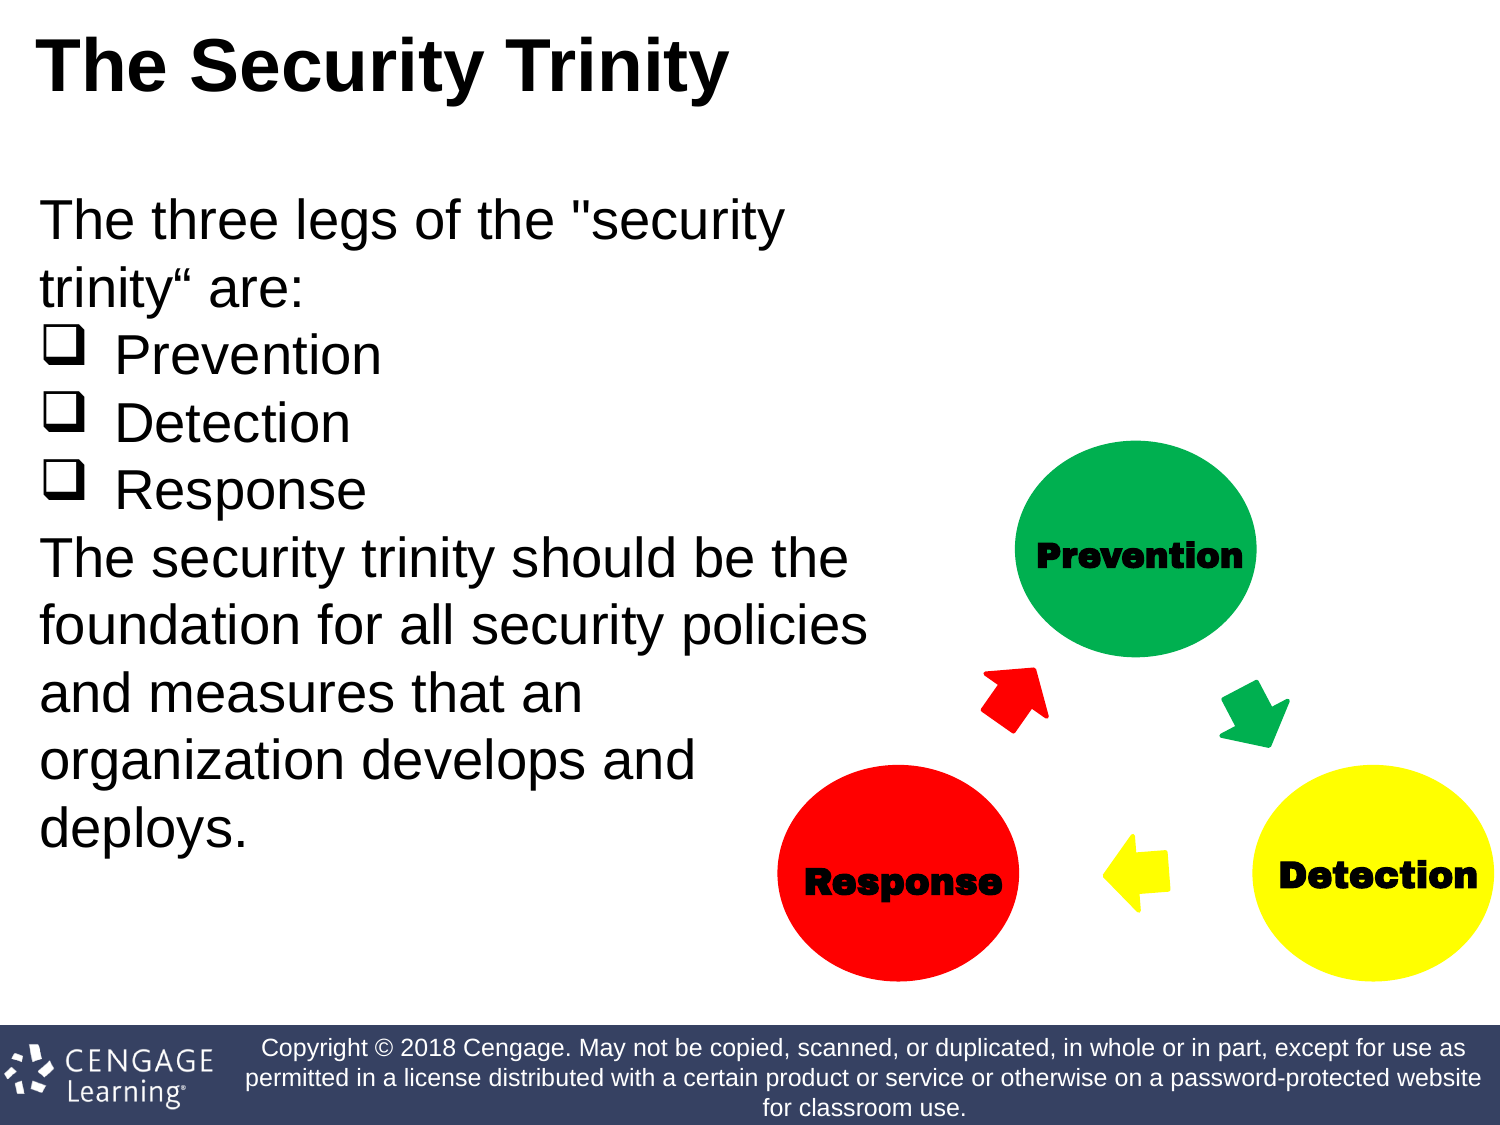

# The Security Trinity
The three legs of the "security trinity“ are:
Prevention
Detection
Response
The security trinity should be the foundation for all security policies and measures that an organization develops and deploys.

Prevention

Detection
Response